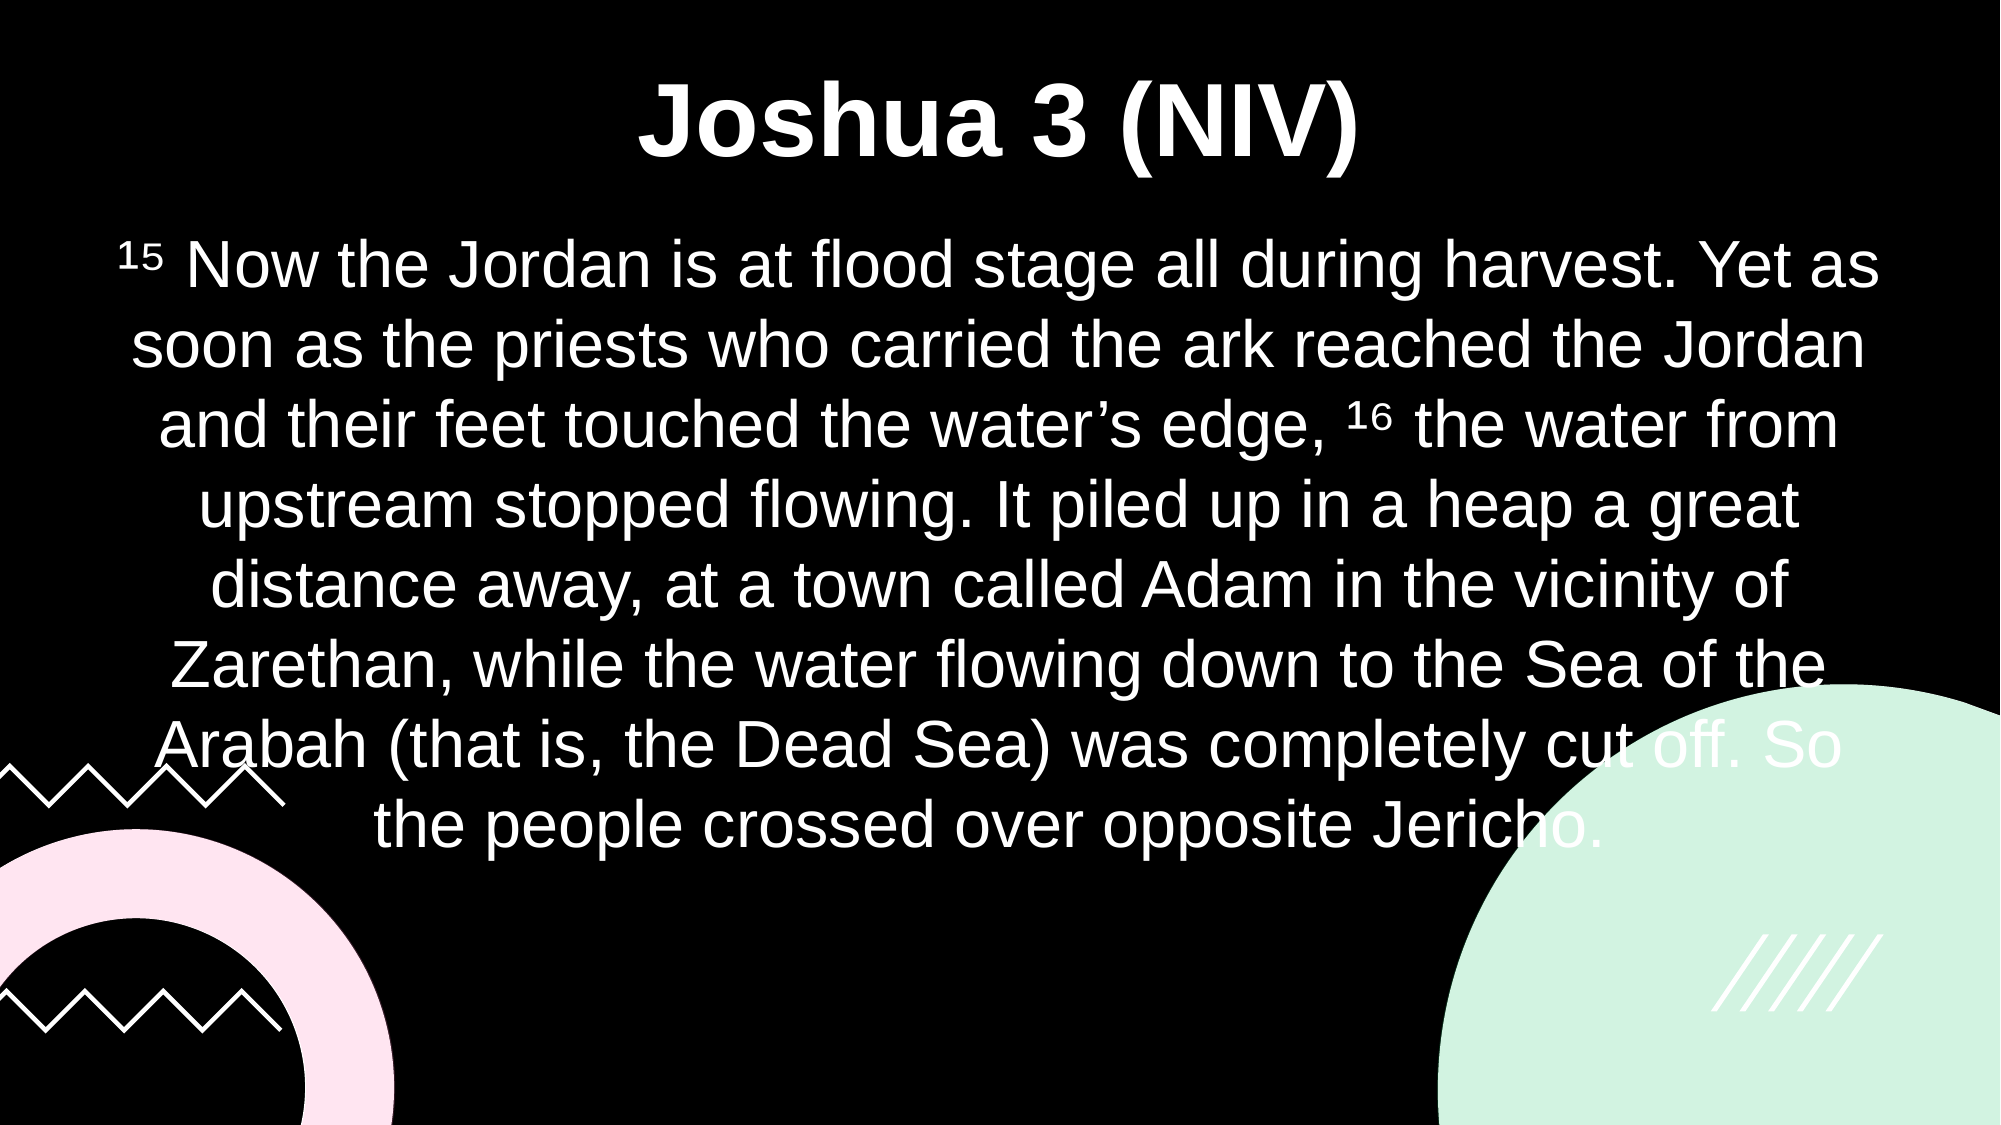

Joshua 3 (NIV)
¹⁵ Now the Jordan is at flood stage all during harvest. Yet as soon as the priests who carried the ark reached the Jordan and their feet touched the water’s edge, ¹⁶ the water from upstream stopped flowing. It piled up in a heap a great distance away, at a town called Adam in the vicinity of Zarethan, while the water flowing down to the Sea of the Arabah (that is, the Dead Sea) was completely cut off. So the people crossed over opposite Jericho.